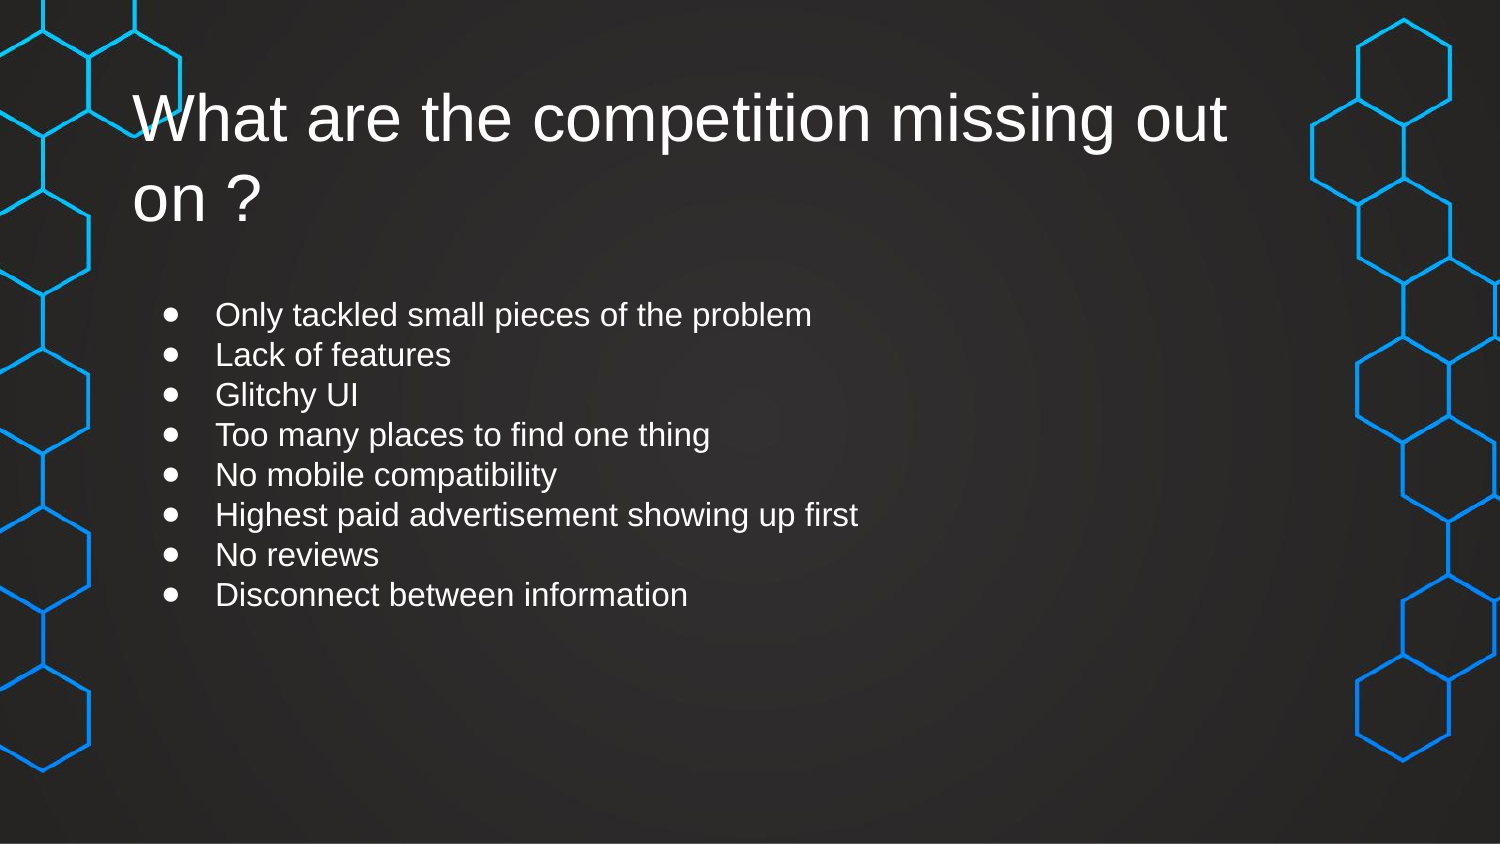

# What are the competition missing out on ?
Only tackled small pieces of the problem
Lack of features
Glitchy UI
Too many places to find one thing
No mobile compatibility
Highest paid advertisement showing up first
No reviews
Disconnect between information